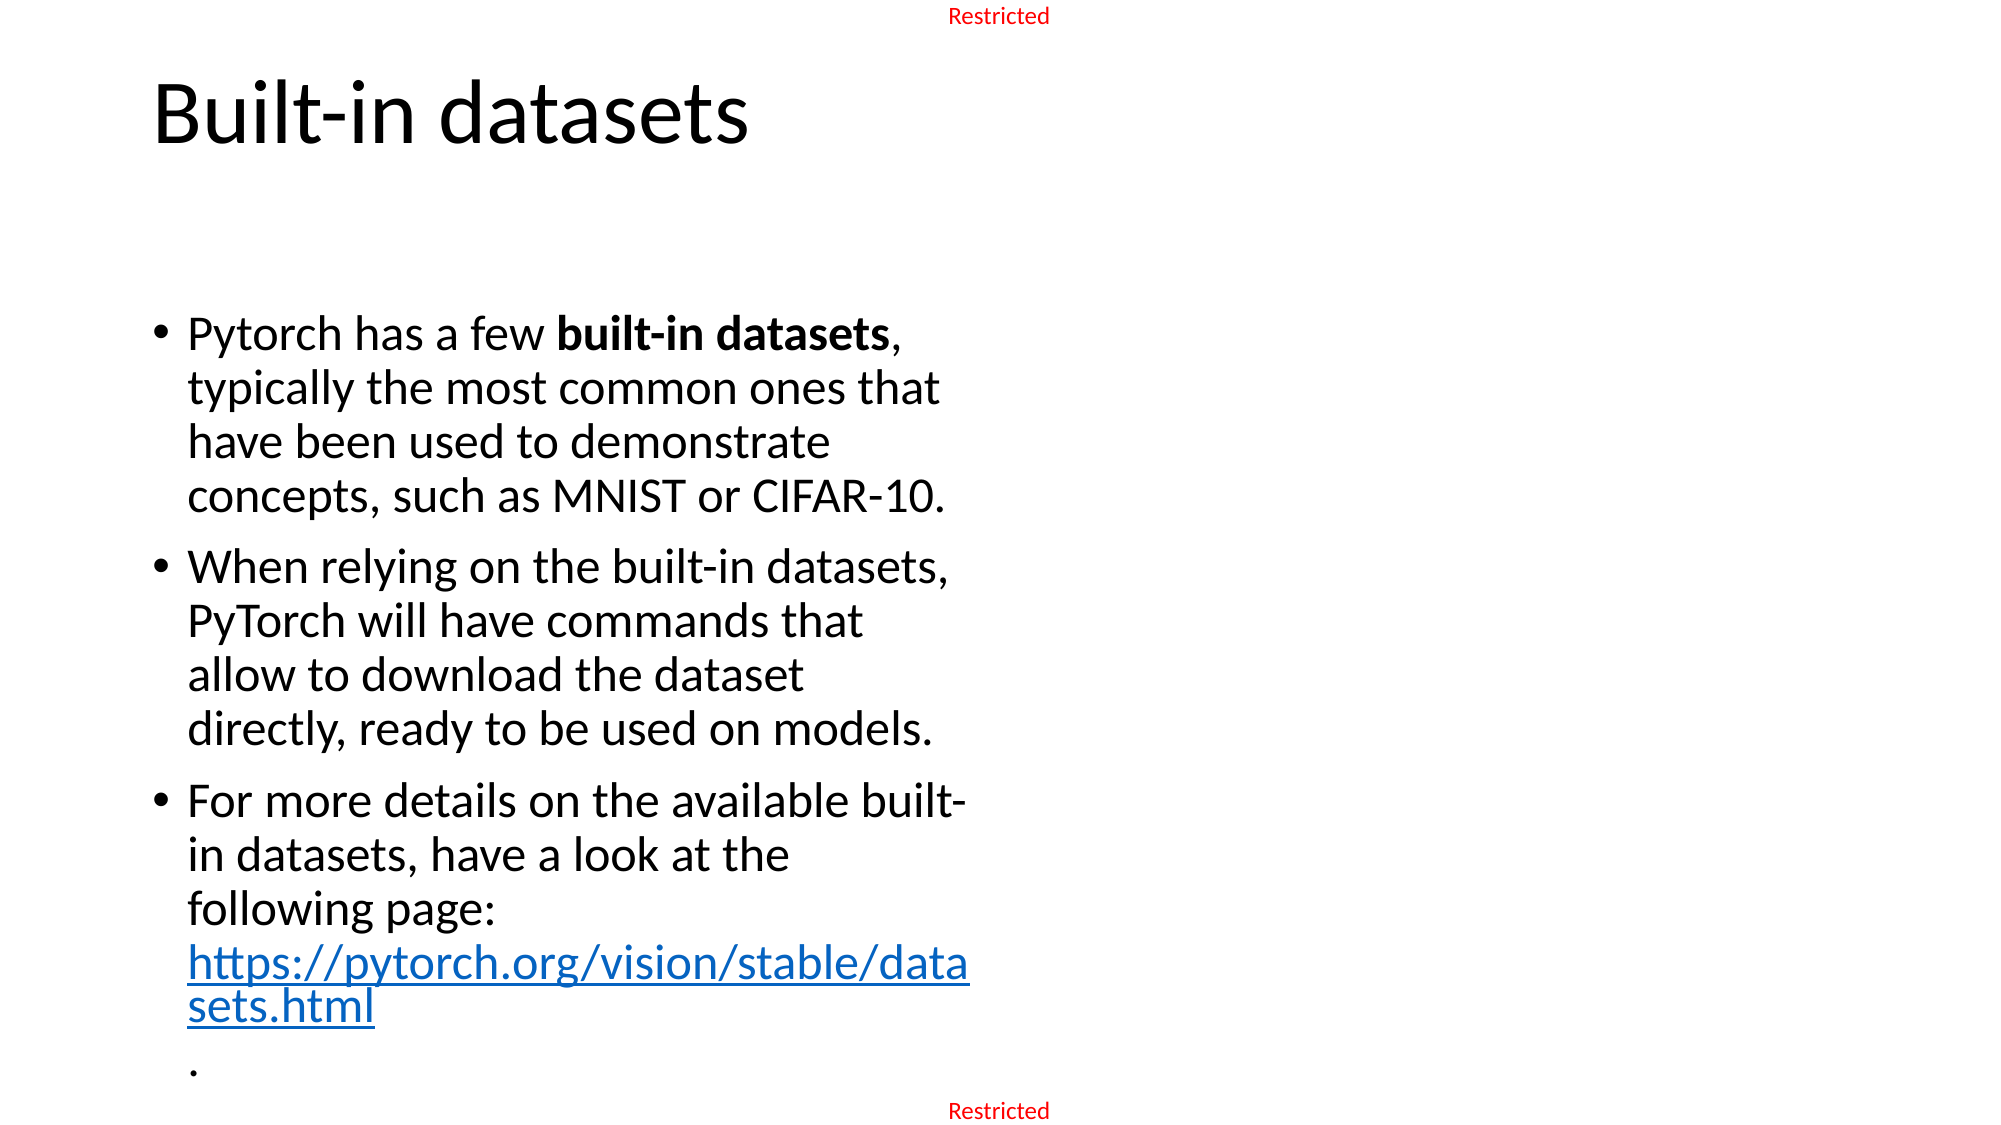

# Built-in datasets
Pytorch has a few built-in datasets, typically the most common ones that have been used to demonstrate concepts, such as MNIST or CIFAR-10.
When relying on the built-in datasets, PyTorch will have commands that allow to download the dataset directly, ready to be used on models.
For more details on the available built-in datasets, have a look at the following page: https://pytorch.org/vision/stable/datasets.html.